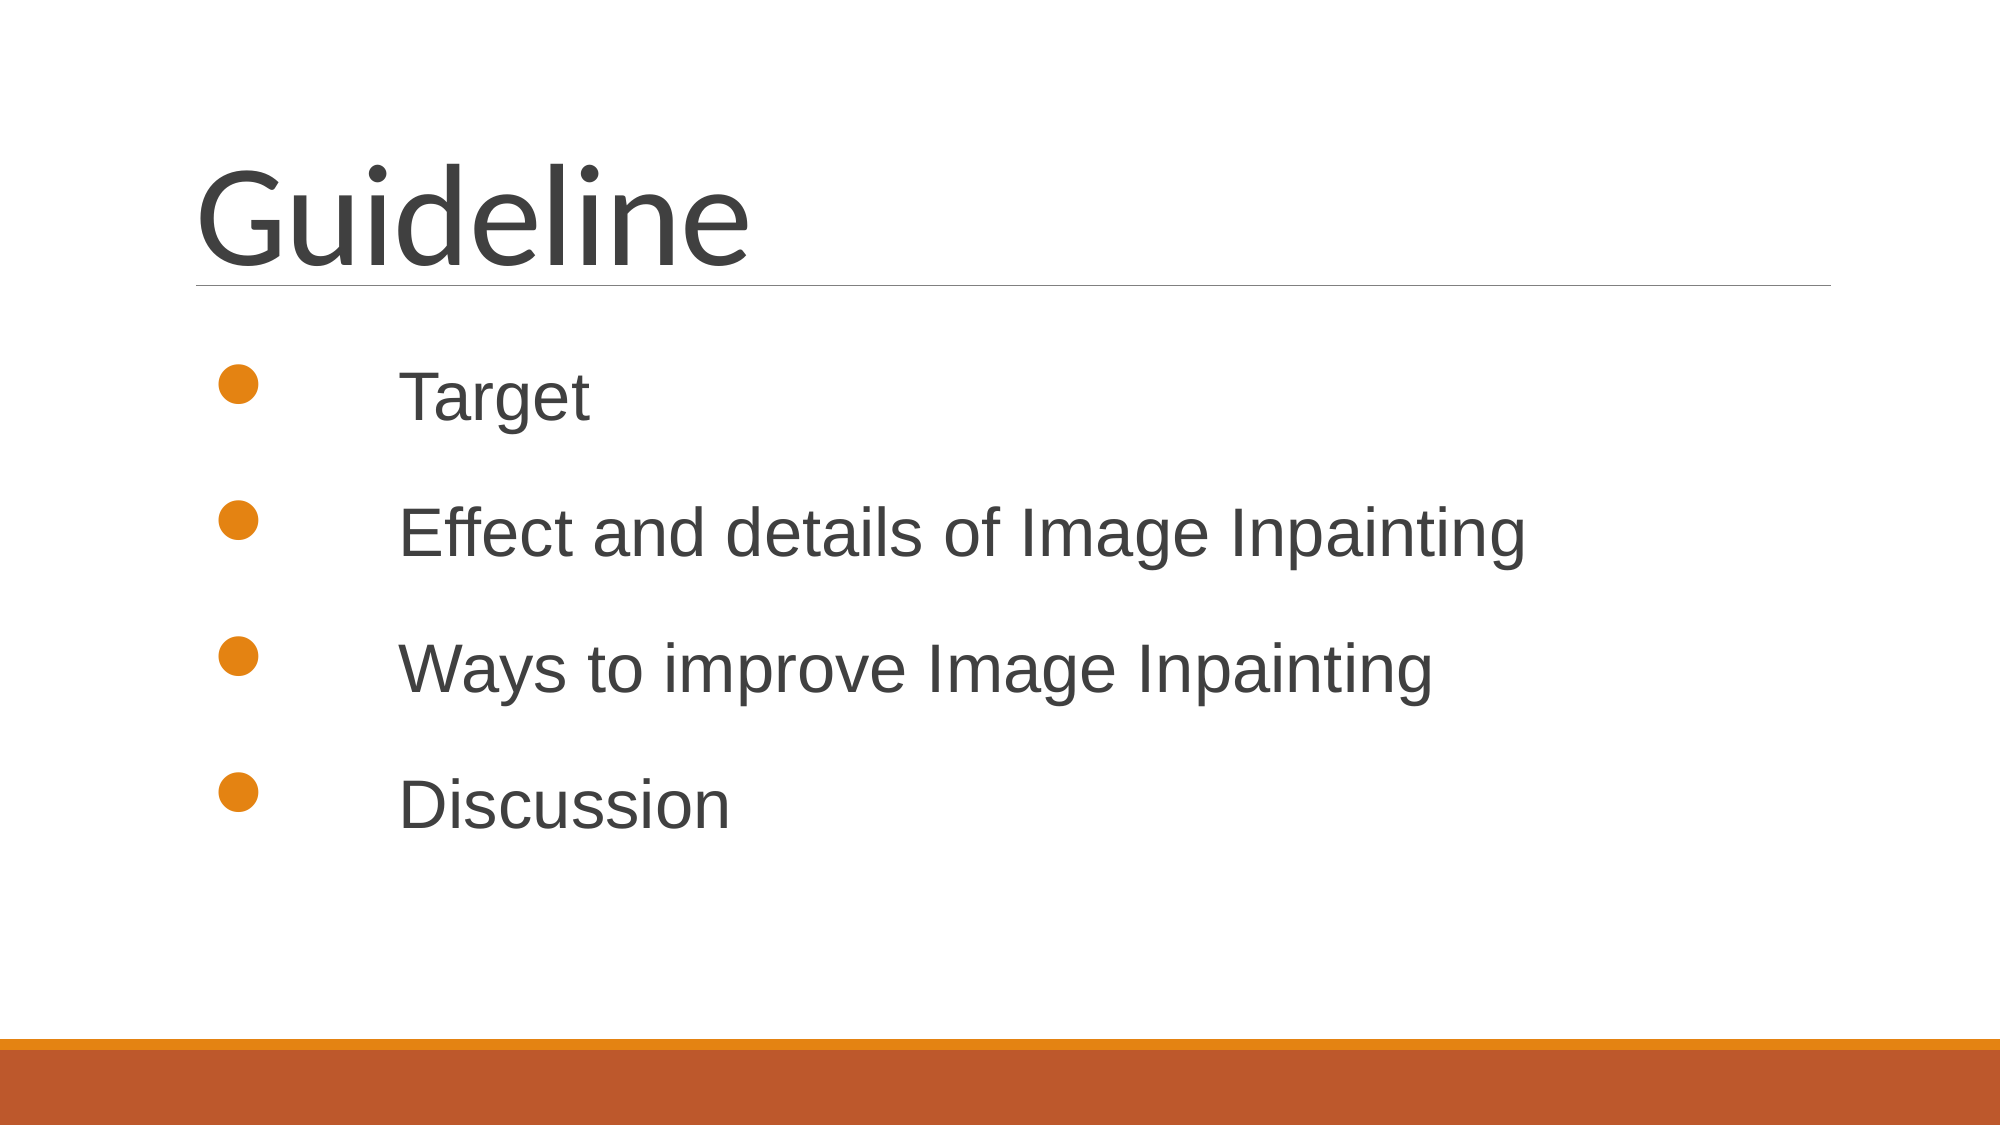

# Guideline
 　Target
 　Effect and details of Image Inpainting
 　Ways to improve Image Inpainting
 　Discussion